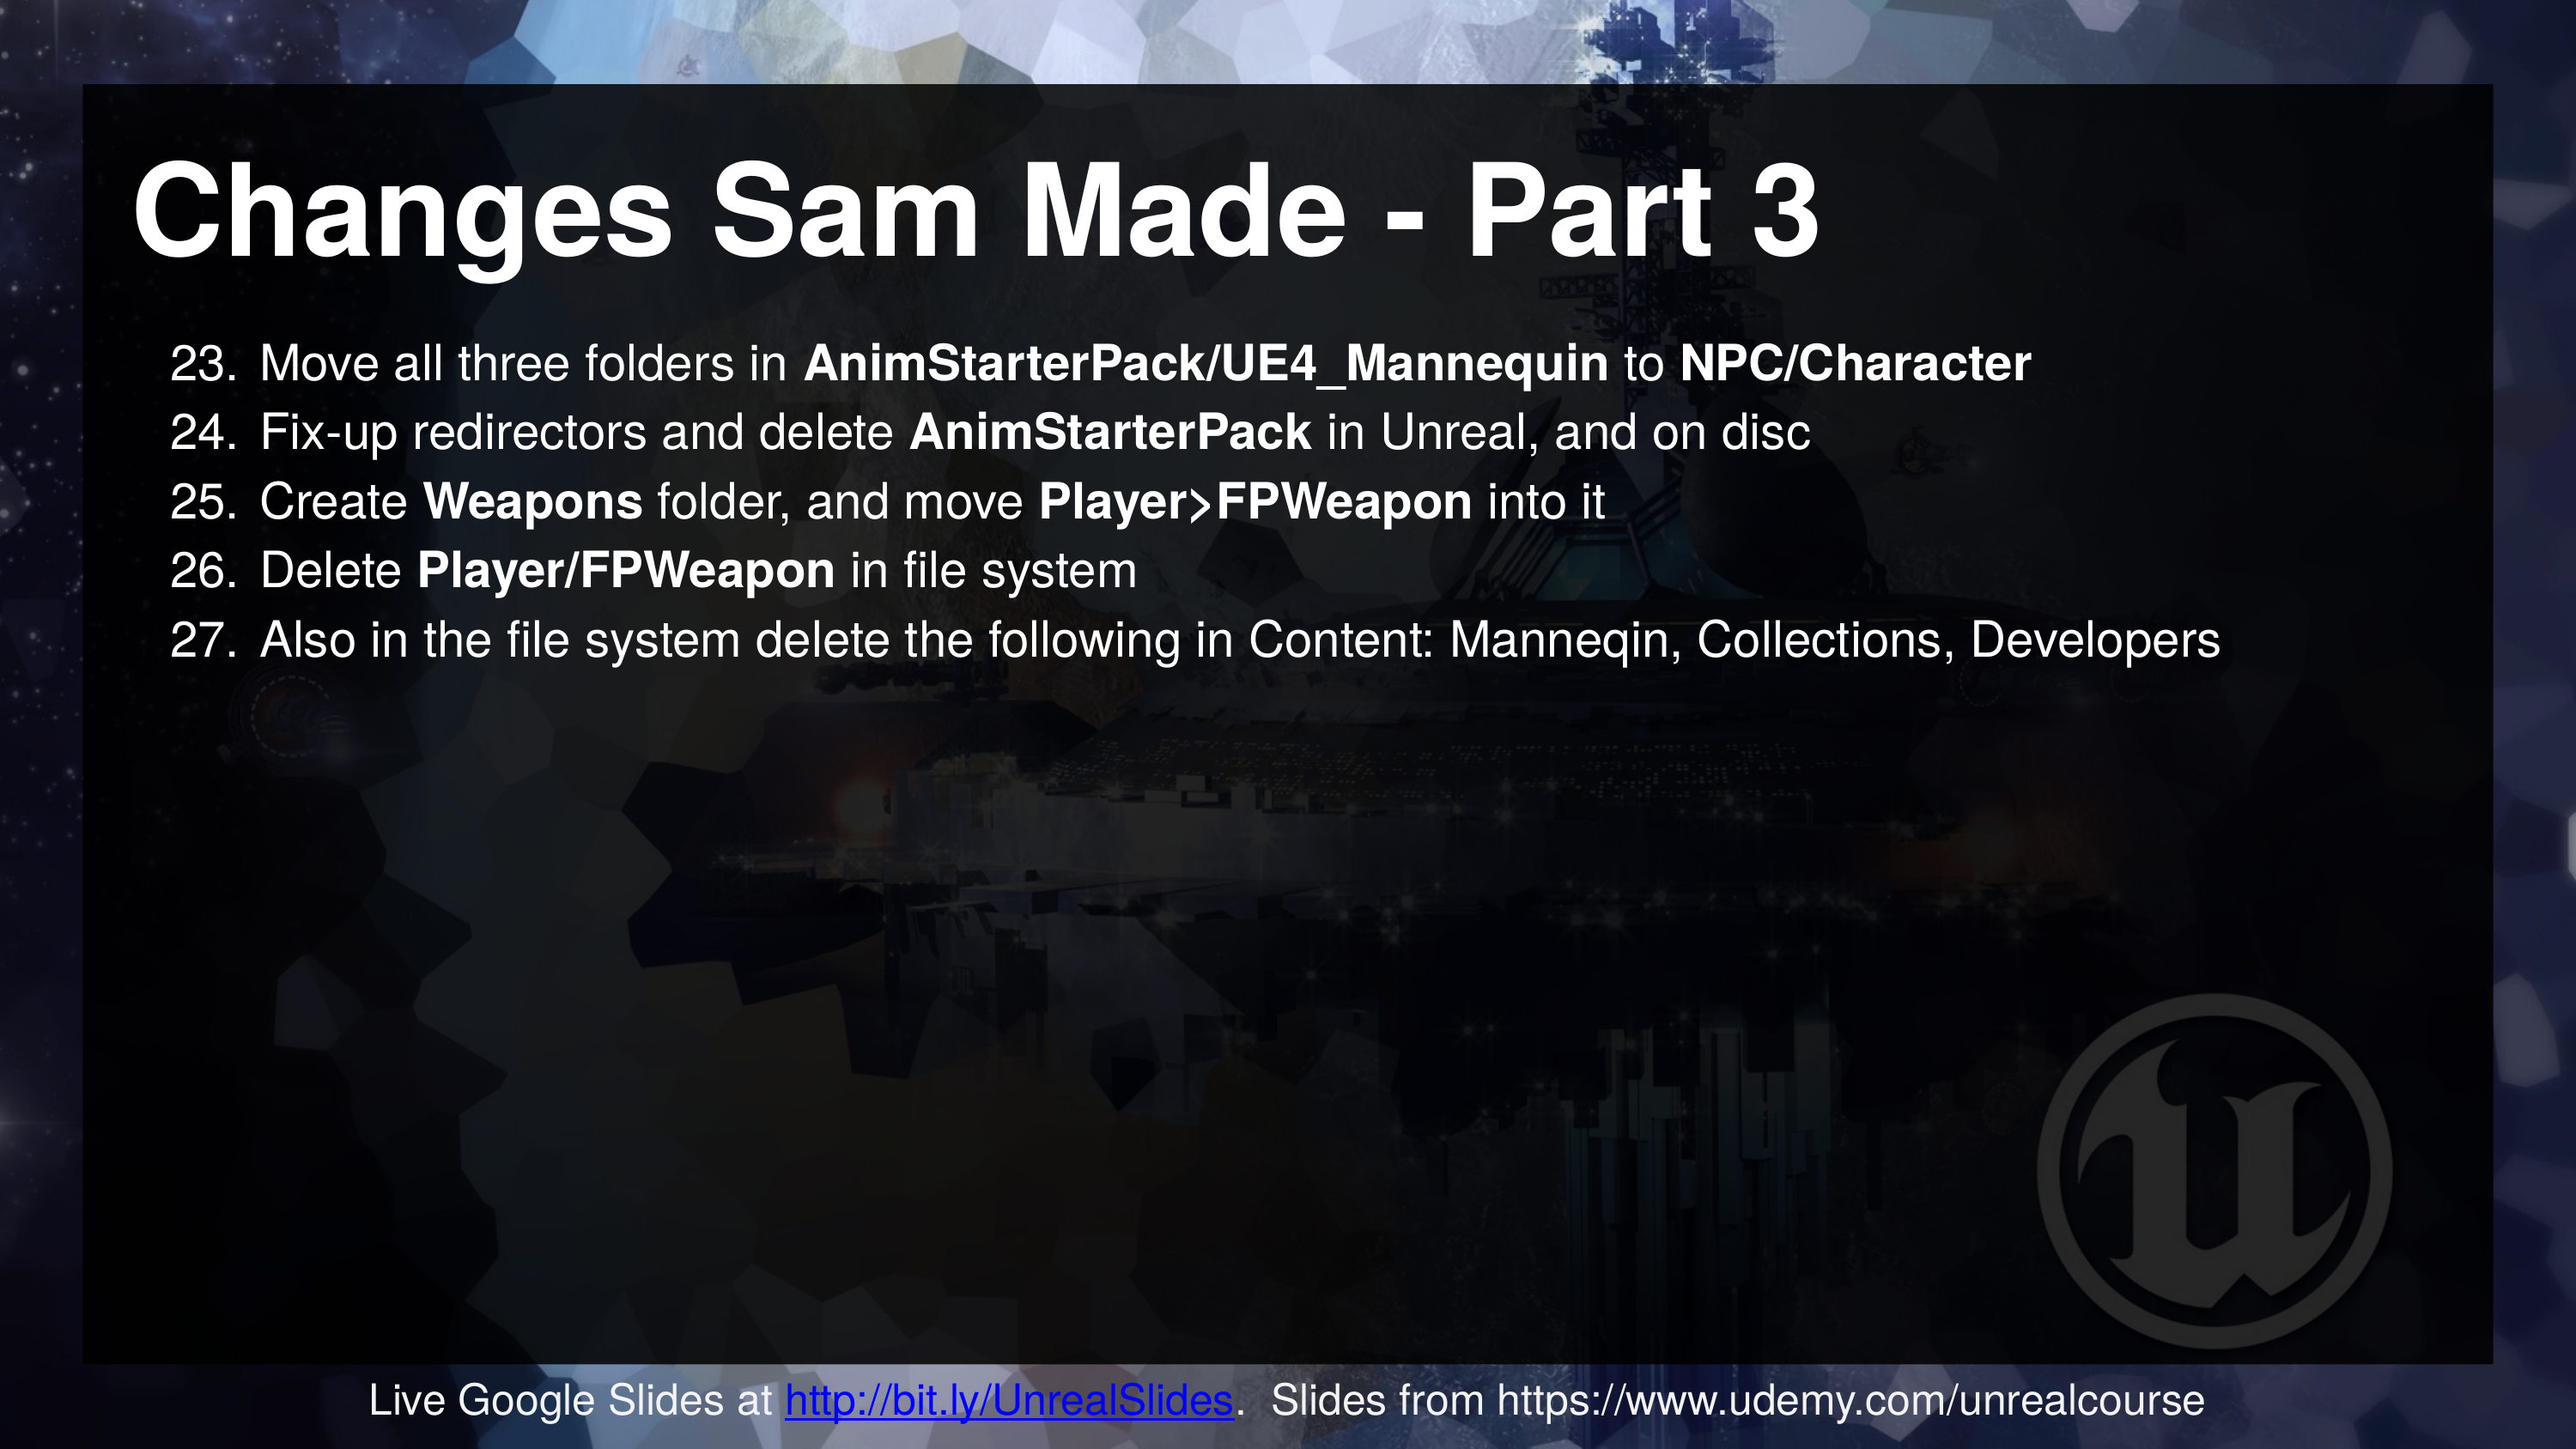

# Changes Sam Made - Part 3
Move all three folders in AnimStarterPack/UE4_Mannequin to NPC/Character
Fix-up redirectors and delete AnimStarterPack in Unreal, and on disc
Create Weapons folder, and move Player>FPWeapon into it
Delete Player/FPWeapon in file system
Also in the file system delete the following in Content: Manneqin, Collections, Developers